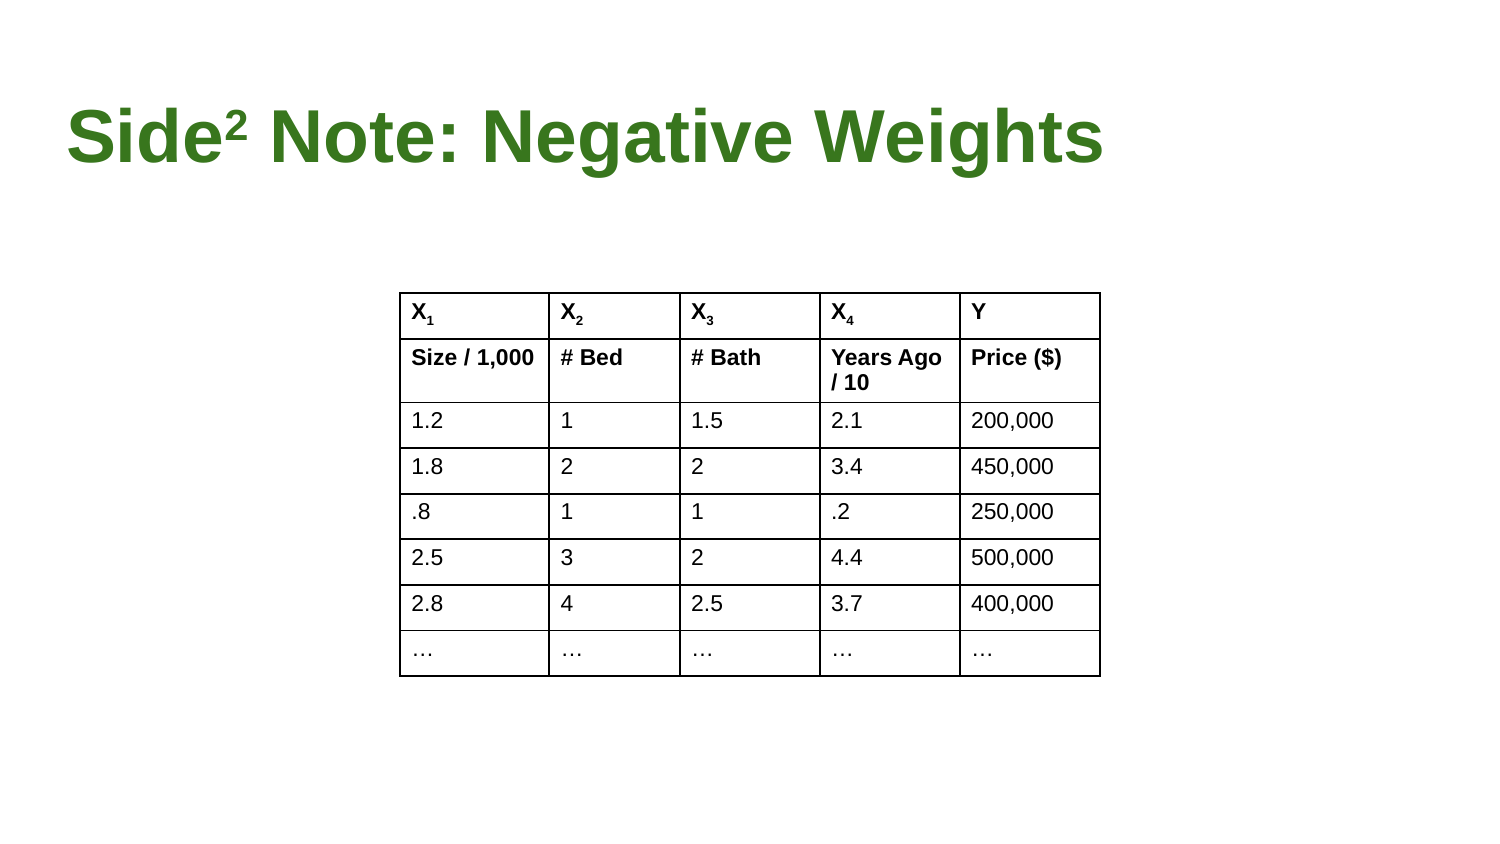

# Side2 Note: Negative Weights

| X1 | X2 | X3 | X4 | Y |
| --- | --- | --- | --- | --- |
| Size / 1,000 | # Bed | # Bath | Years Ago / 10 | Price ($) |
| 1.2 | 1 | 1.5 | 2.1 | 200,000 |
| 1.8 | 2 | 2 | 3.4 | 450,000 |
| .8 | 1 | 1 | .2 | 250,000 |
| 2.5 | 3 | 2 | 4.4 | 500,000 |
| 2.8 | 4 | 2.5 | 3.7 | 400,000 |
| … | … | … | … | … |